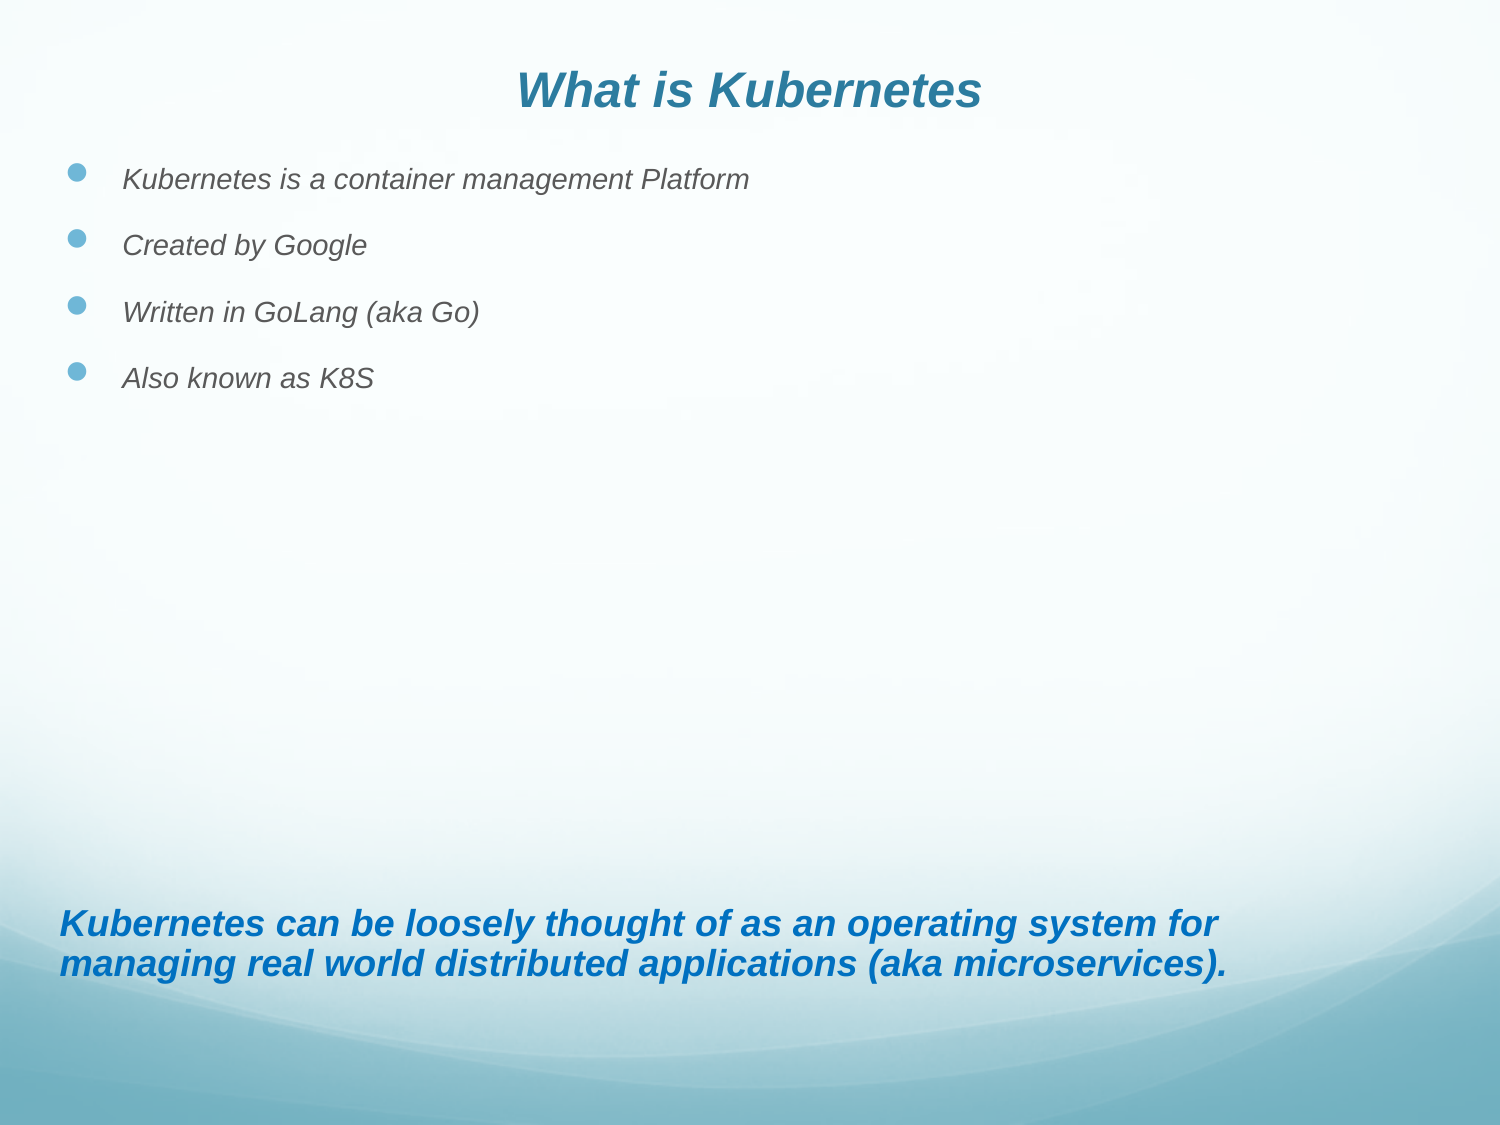

# What is Kubernetes
Kubernetes is a container management Platform
Created by Google
Written in GoLang (aka Go)
Also known as K8S
Kubernetes can be loosely thought of as an operating system for managing real world distributed applications (aka microservices).